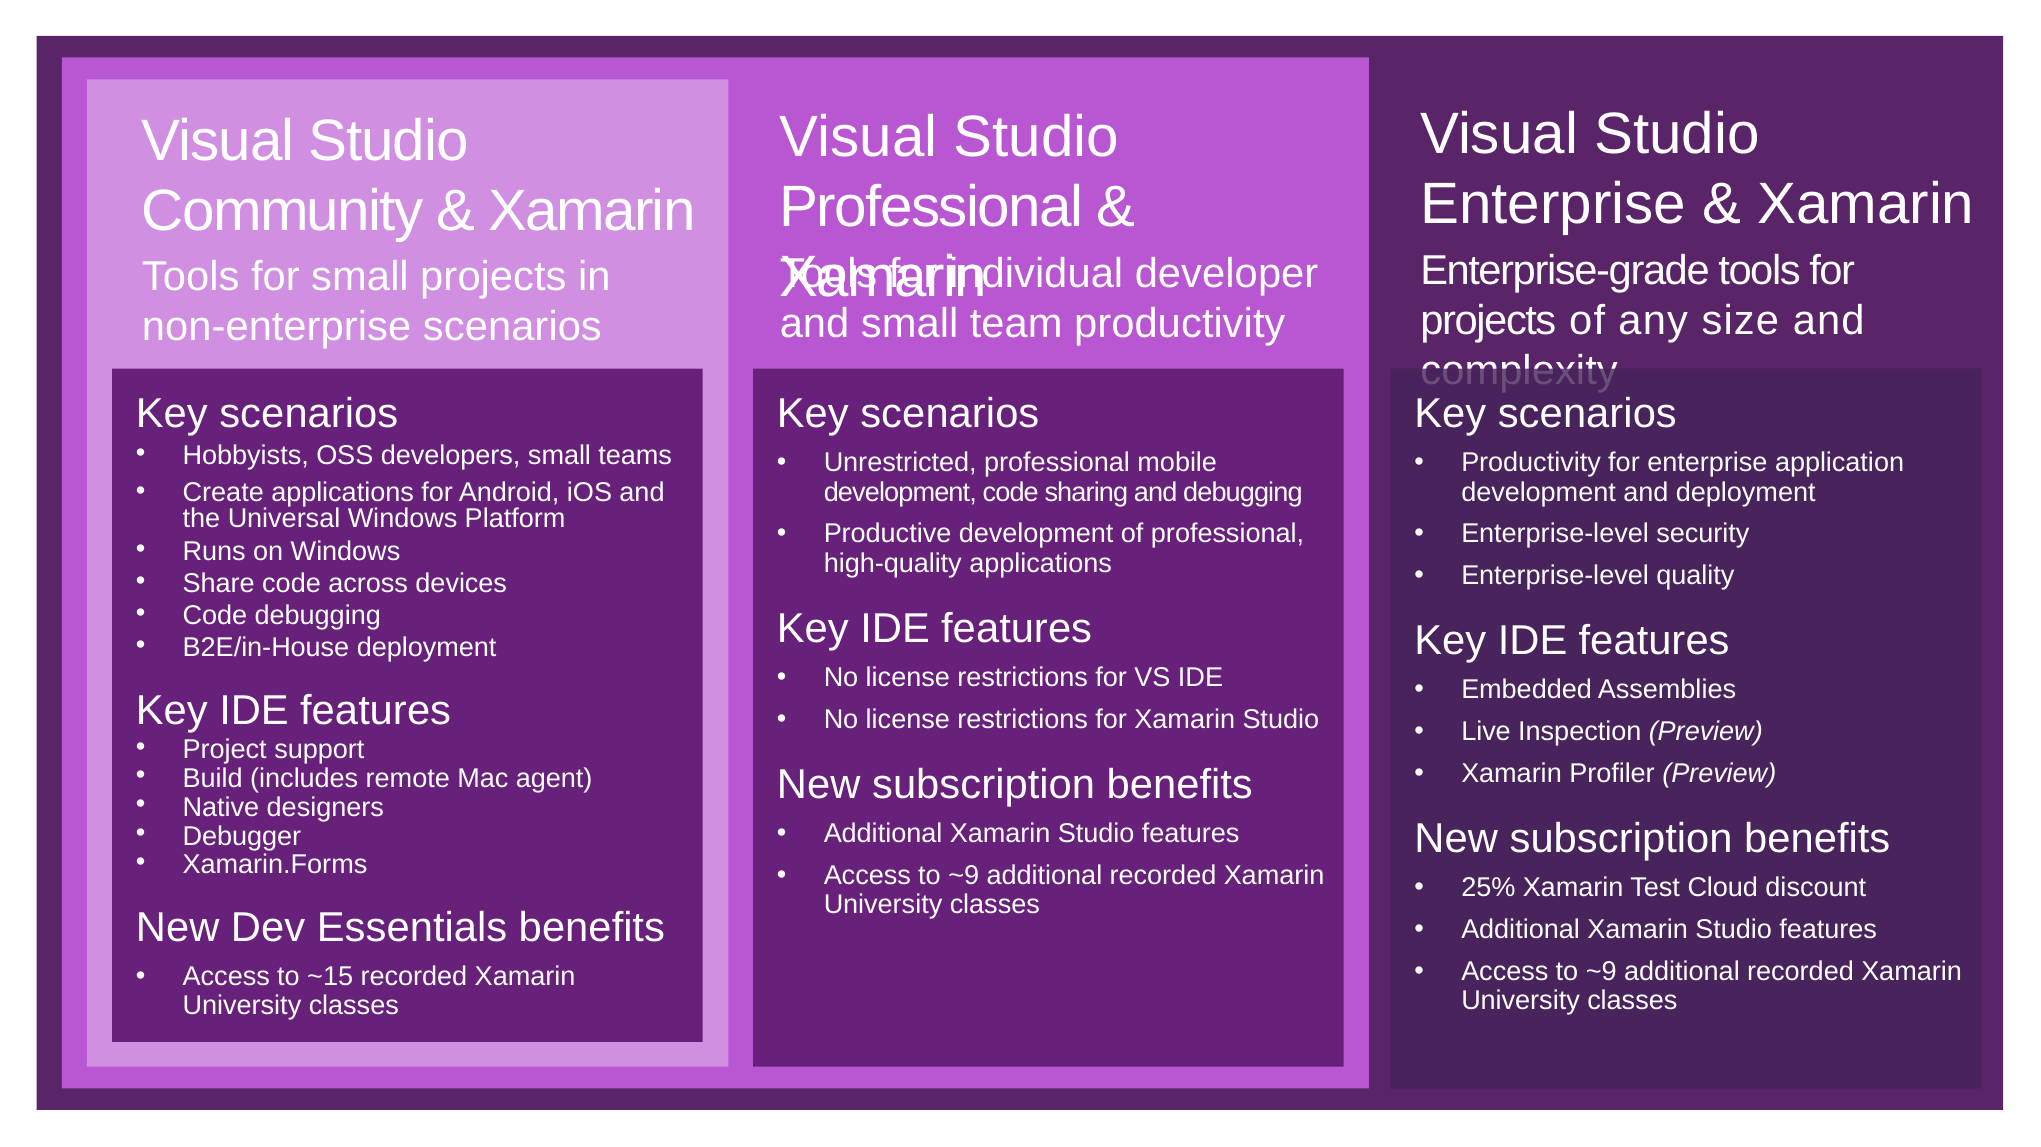

Visual Studio
Enterprise & Xamarin
Enterprise-grade tools for projects of any size and complexity
Key scenarios
Productivity for enterprise application development and deployment
Enterprise-level security
Enterprise-level quality
Key IDE features
Embedded Assemblies
Live Inspection (Preview)
Xamarin Profiler (Preview)
New subscription benefits
25% Xamarin Test Cloud discount
Additional Xamarin Studio features
Access to ~9 additional recorded Xamarin University classes

Visual Studio
Professional & Xamarin

Visual Studio
Community & Xamarin
Tools for individual developer and small team productivity
Tools for small projects in
non-enterprise scenarios
Key scenarios
Hobbyists, OSS developers, small teams
Create applications for Android, iOS and the Universal Windows Platform
Runs on Windows
Share code across devices
Code debugging
B2E/in-House deployment
Key IDE features
Project support
Build (includes remote Mac agent)
Native designers
Debugger
Xamarin.Forms
New Dev Essentials benefits
Access to ~15 recorded Xamarin University classes
Key scenarios
Unrestricted, professional mobile development, code sharing and debugging
Productive development of professional, high-quality applications
Key IDE features
No license restrictions for VS IDE
No license restrictions for Xamarin Studio
New subscription benefits
Additional Xamarin Studio features
Access to ~9 additional recorded Xamarin University classes